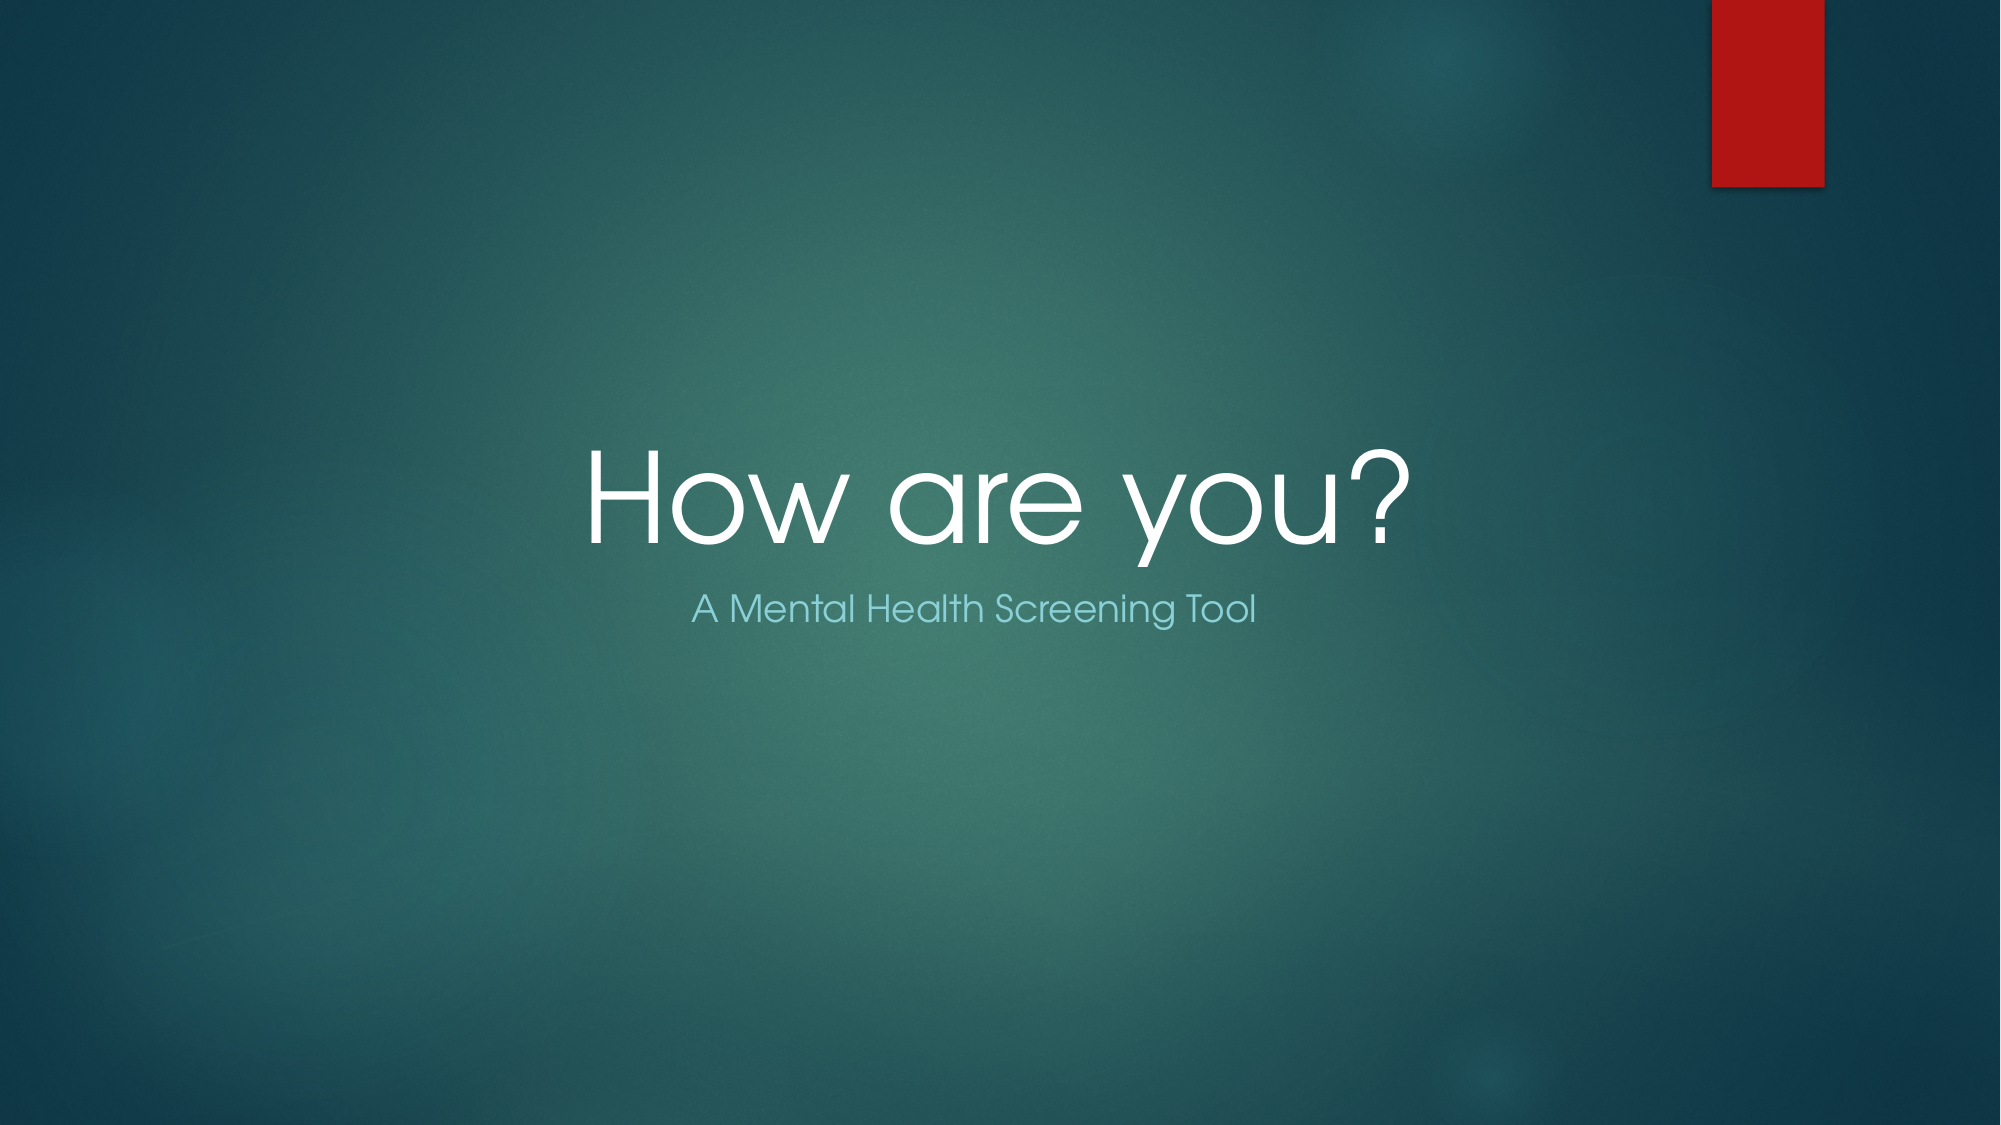

How are you?
A Mental Health Screening Tool